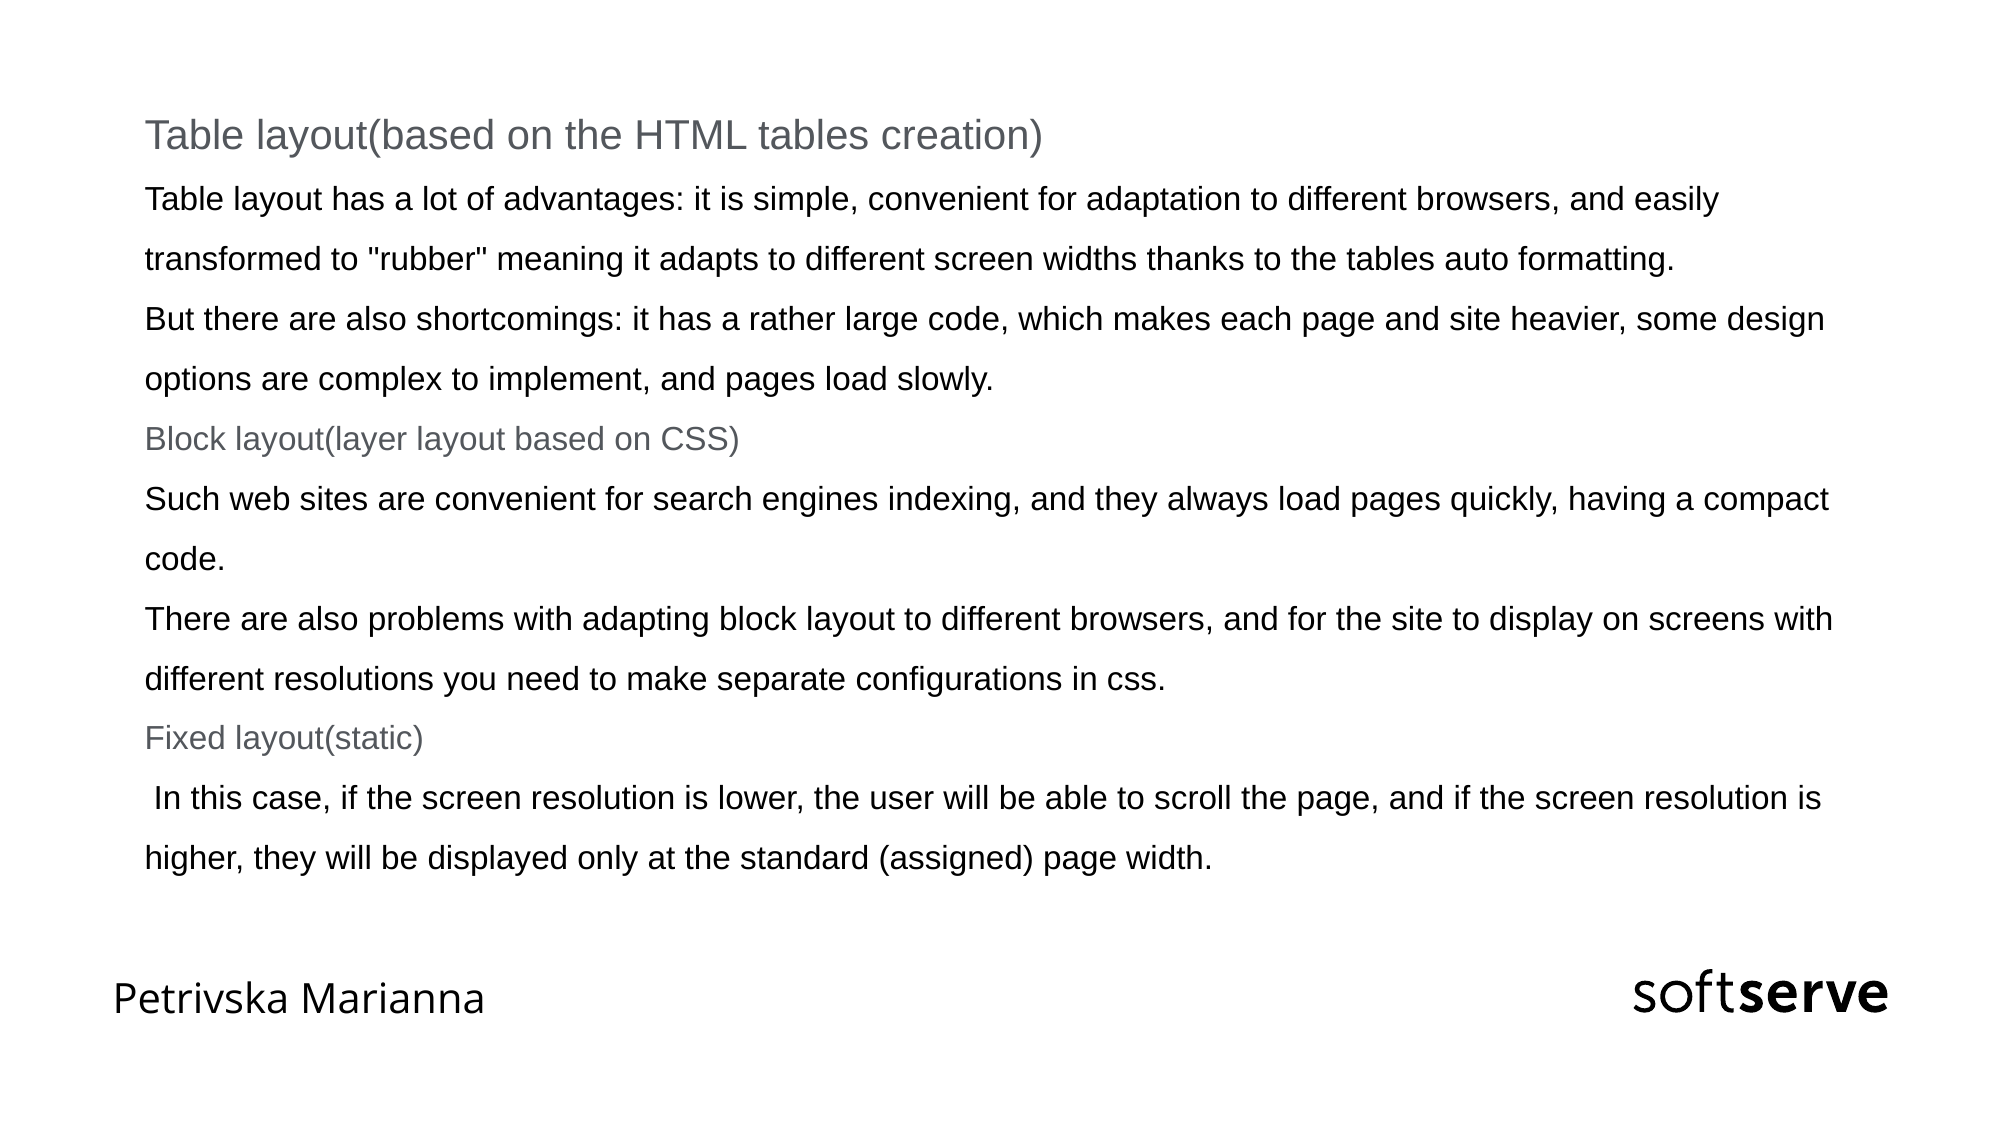

# Table layout(based on the HTML tables creation) Table layout has a lot of advantages: it is simple, convenient for adaptation to different browsers, and easily transformed to "rubber" meaning it adapts to different screen widths thanks to the tables auto formatting. But there are also shortcomings: it has a rather large code, which makes each page and site heavier, some design options are complex to implement, and pages load slowly. Block layout(layer layout based on CSS) Such web sites are convenient for search engines indexing, and they always load pages quickly, having a compact code. There are also problems with adapting block layout to different browsers, and for the site to display on screens with different resolutions you need to make separate configurations in css. Fixed layout(static) In this case, if the screen resolution is lower, the user will be able to scroll the page, and if the screen resolution is higher, they will be displayed only at the standard (assigned) page width.
Petrivska Marianna